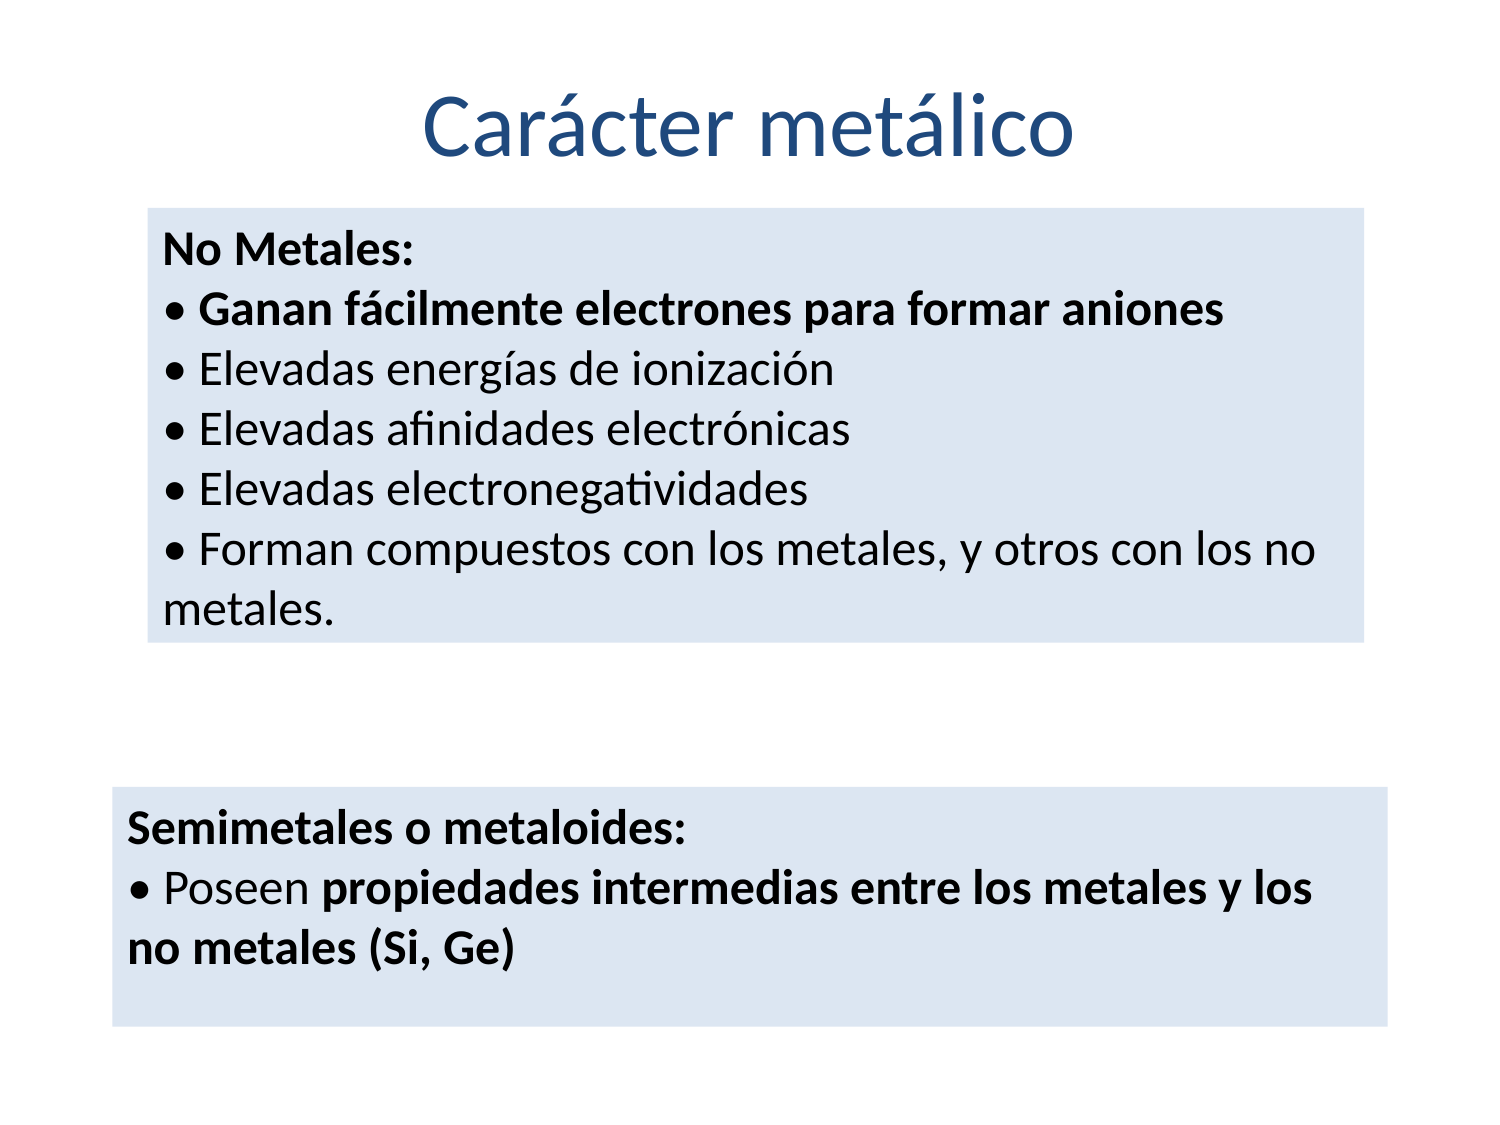

Carácter metálico
No Metales:
• Ganan fácilmente electrones para formar aniones
• Elevadas energías de ionización
• Elevadas afinidades electrónicas
• Elevadas electronegatividades
• Forman compuestos con los metales, y otros con los no metales.
Semimetales o metaloides:
• Poseen propiedades intermedias entre los metales y los no metales (Si, Ge)